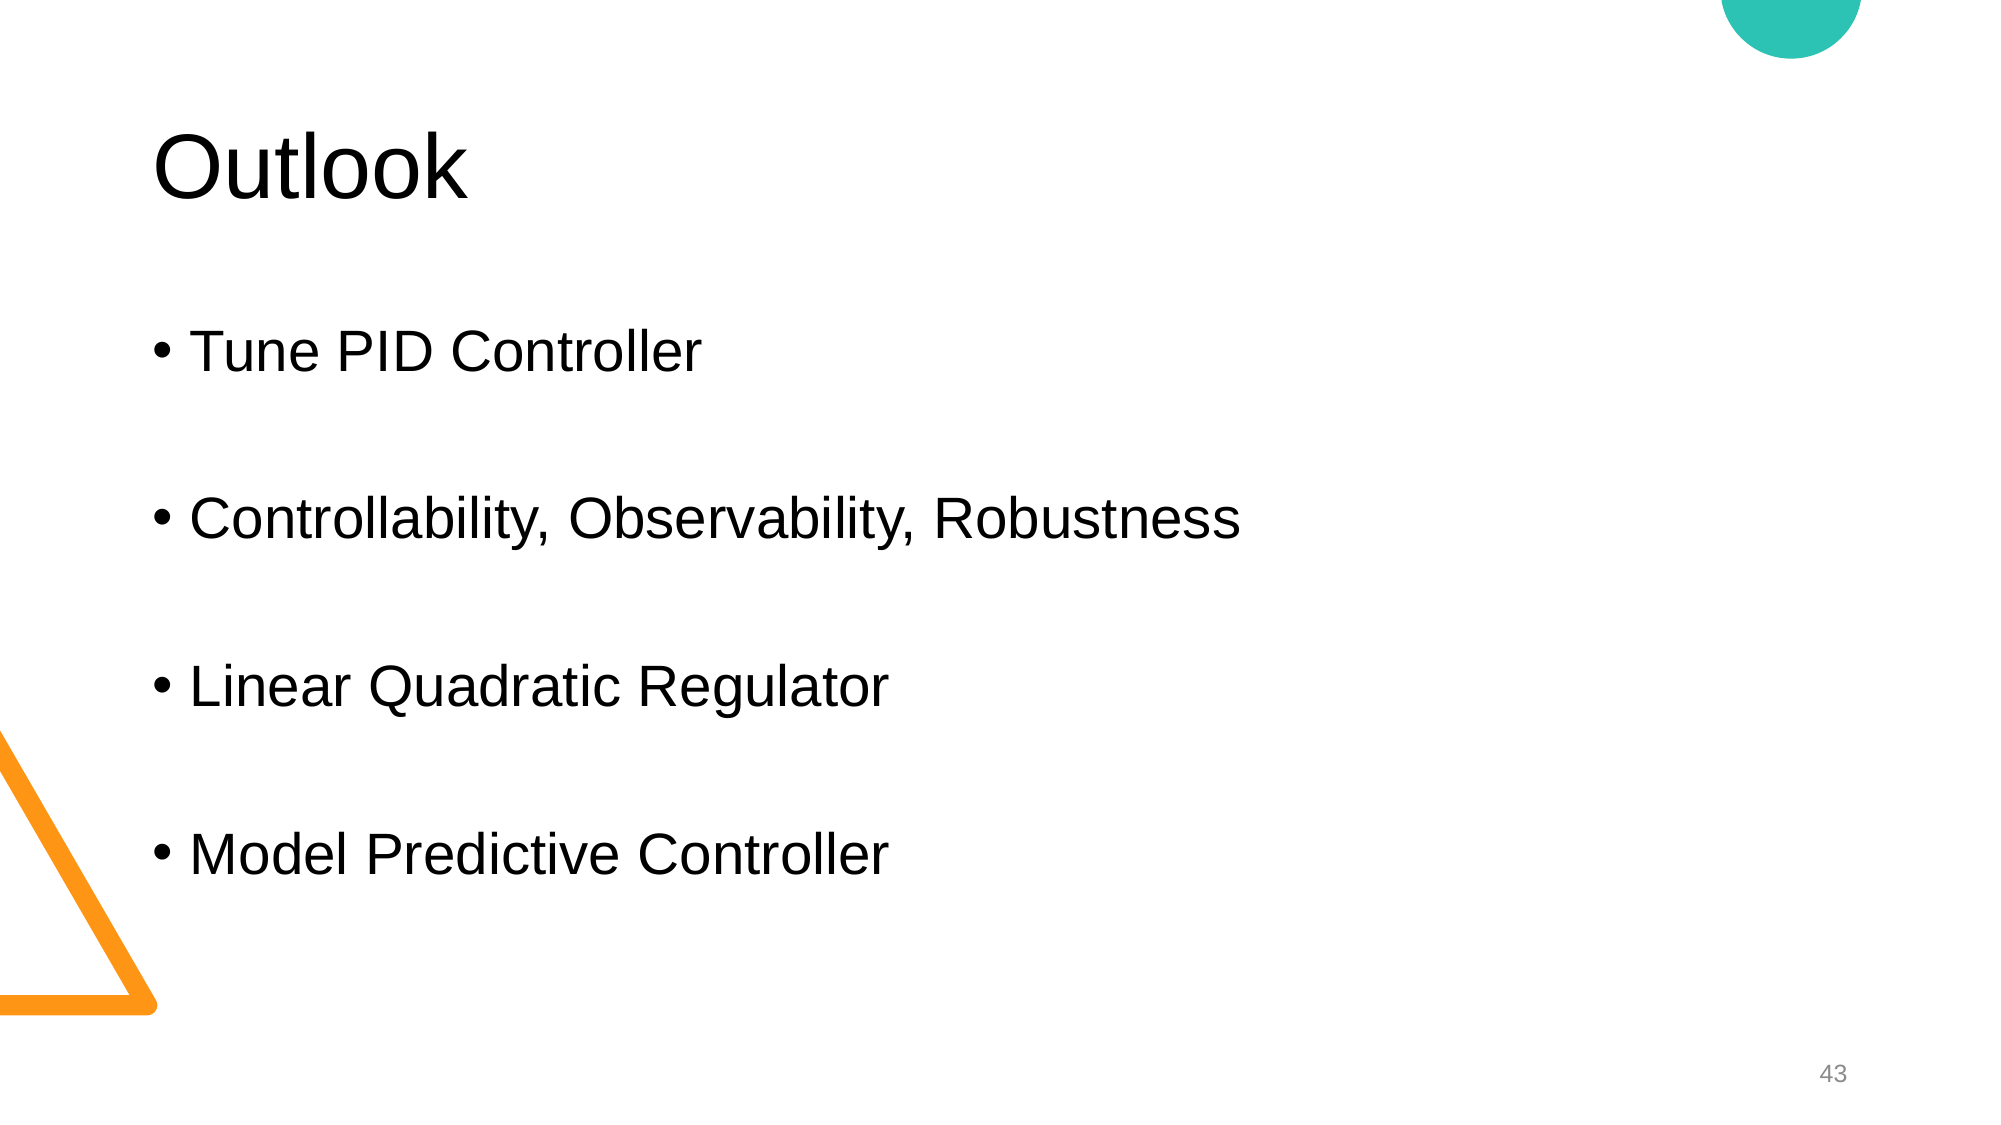

# Outlook
Tune PID Controller

Controllability, Observability, Robustness

Linear Quadratic Regulator

Model Predictive Controller
43